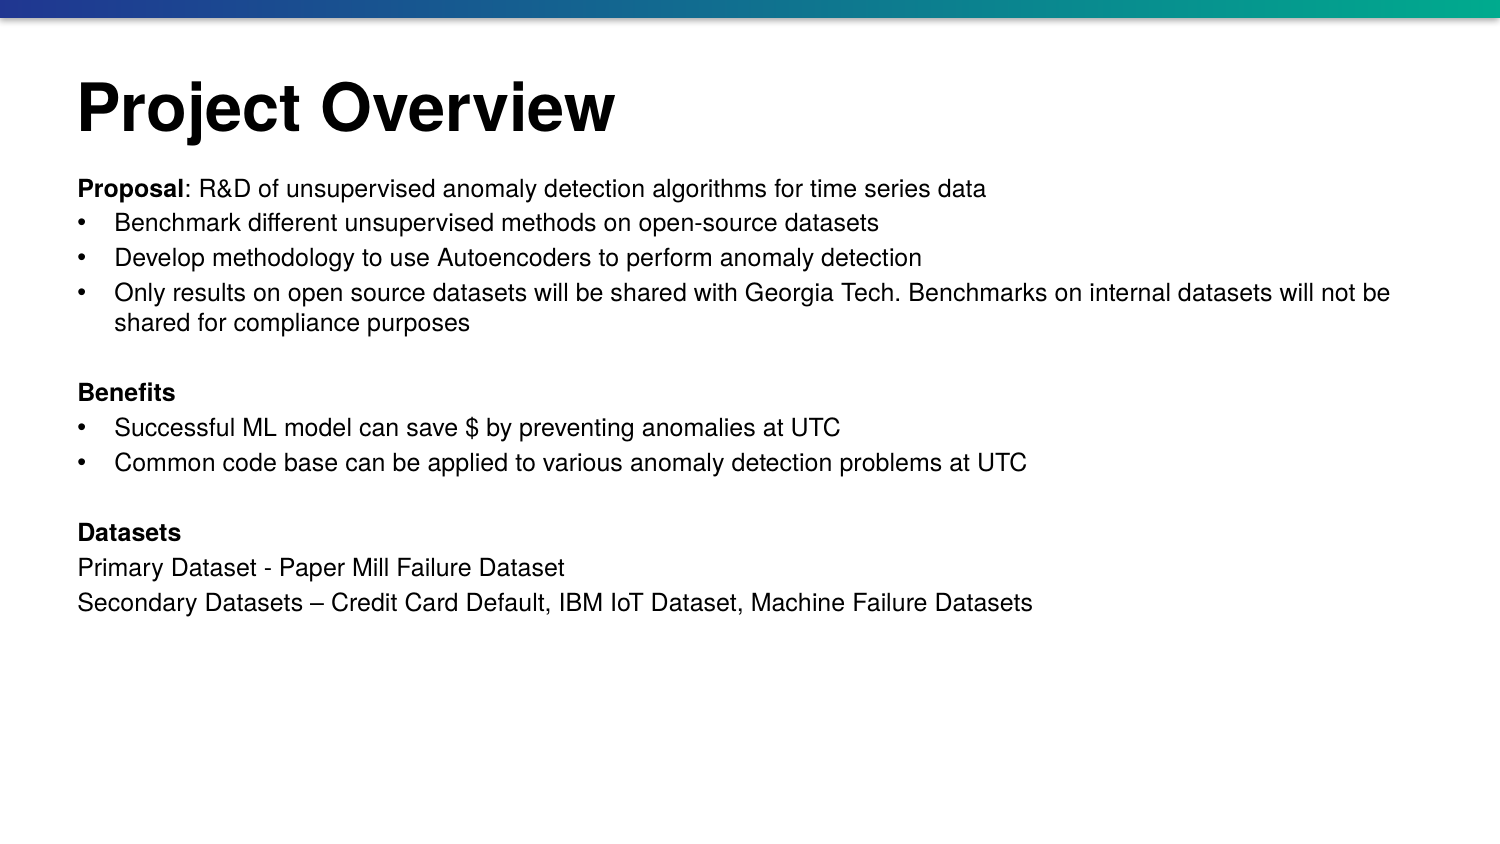

# Project Overview
Proposal: R&D of unsupervised anomaly detection algorithms for time series data
Benchmark different unsupervised methods on open-source datasets
Develop methodology to use Autoencoders to perform anomaly detection
Only results on open source datasets will be shared with Georgia Tech. Benchmarks on internal datasets will not be shared for compliance purposes

Benefits
Successful ML model can save $ by preventing anomalies at UTC
Common code base can be applied to various anomaly detection problems at UTC

Datasets
Primary Dataset - Paper Mill Failure Dataset
Secondary Datasets – Credit Card Default, IBM IoT Dataset, Machine Failure Datasets